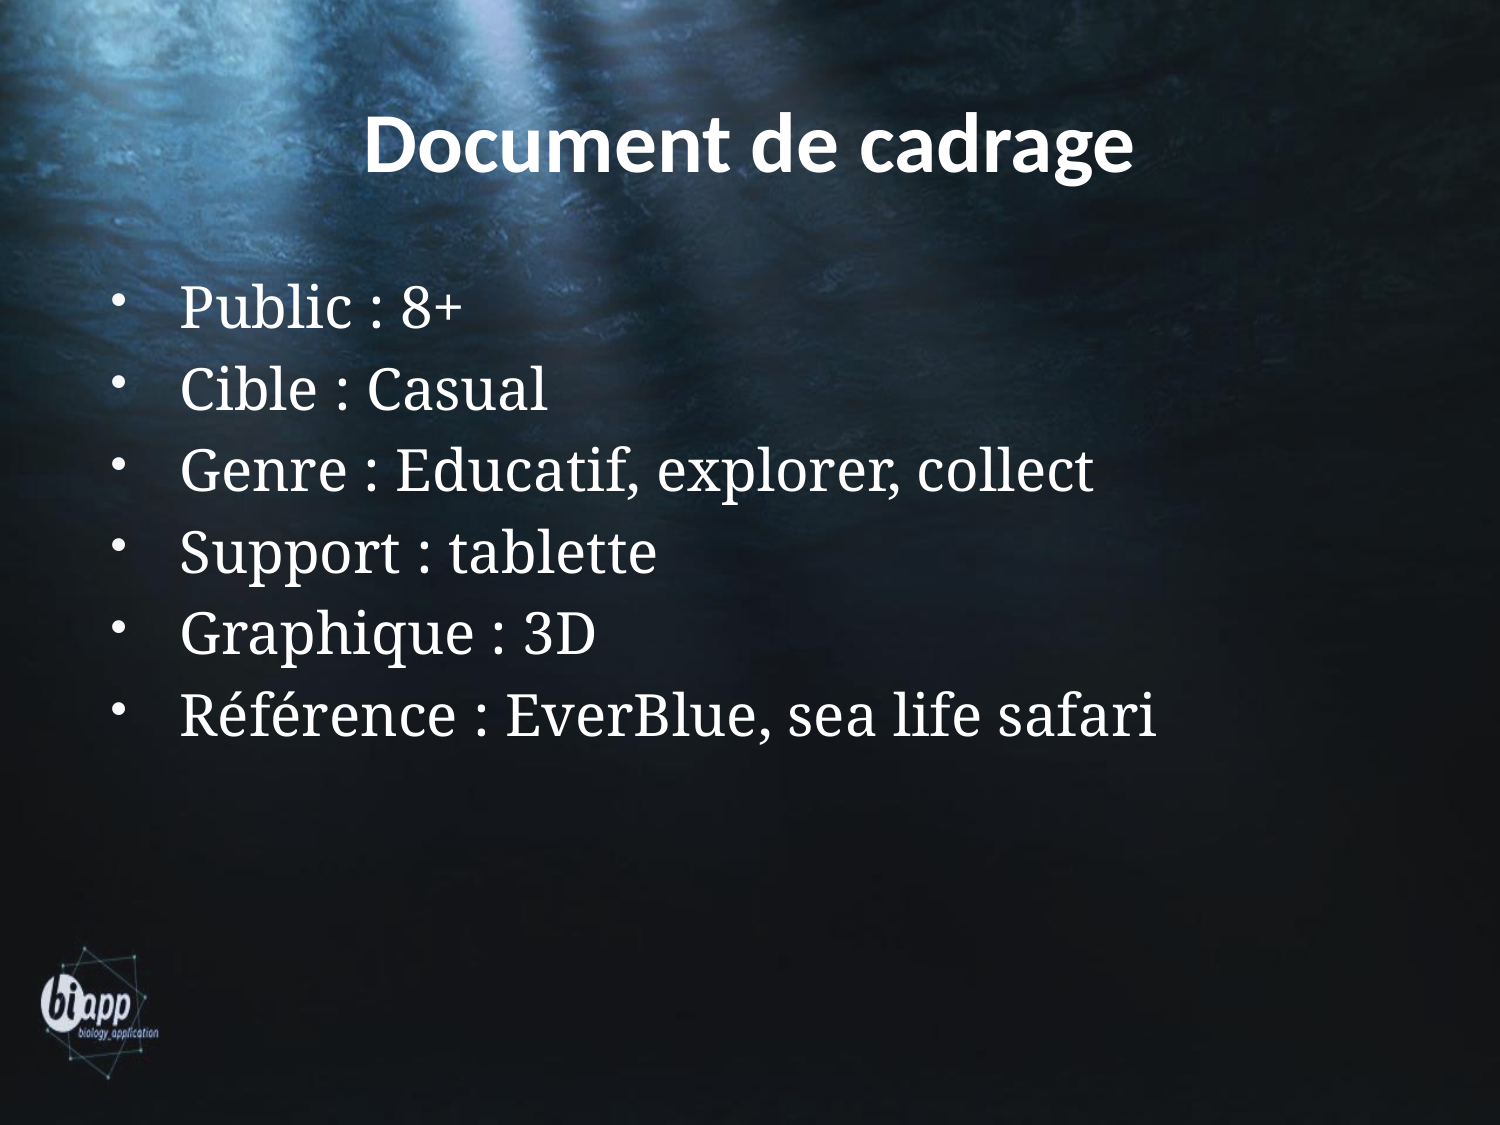

# Document de cadrage
Public : 8+
Cible : Casual
Genre : Educatif, explorer, collect
Support : tablette
Graphique : 3D
Référence : EverBlue, sea life safari